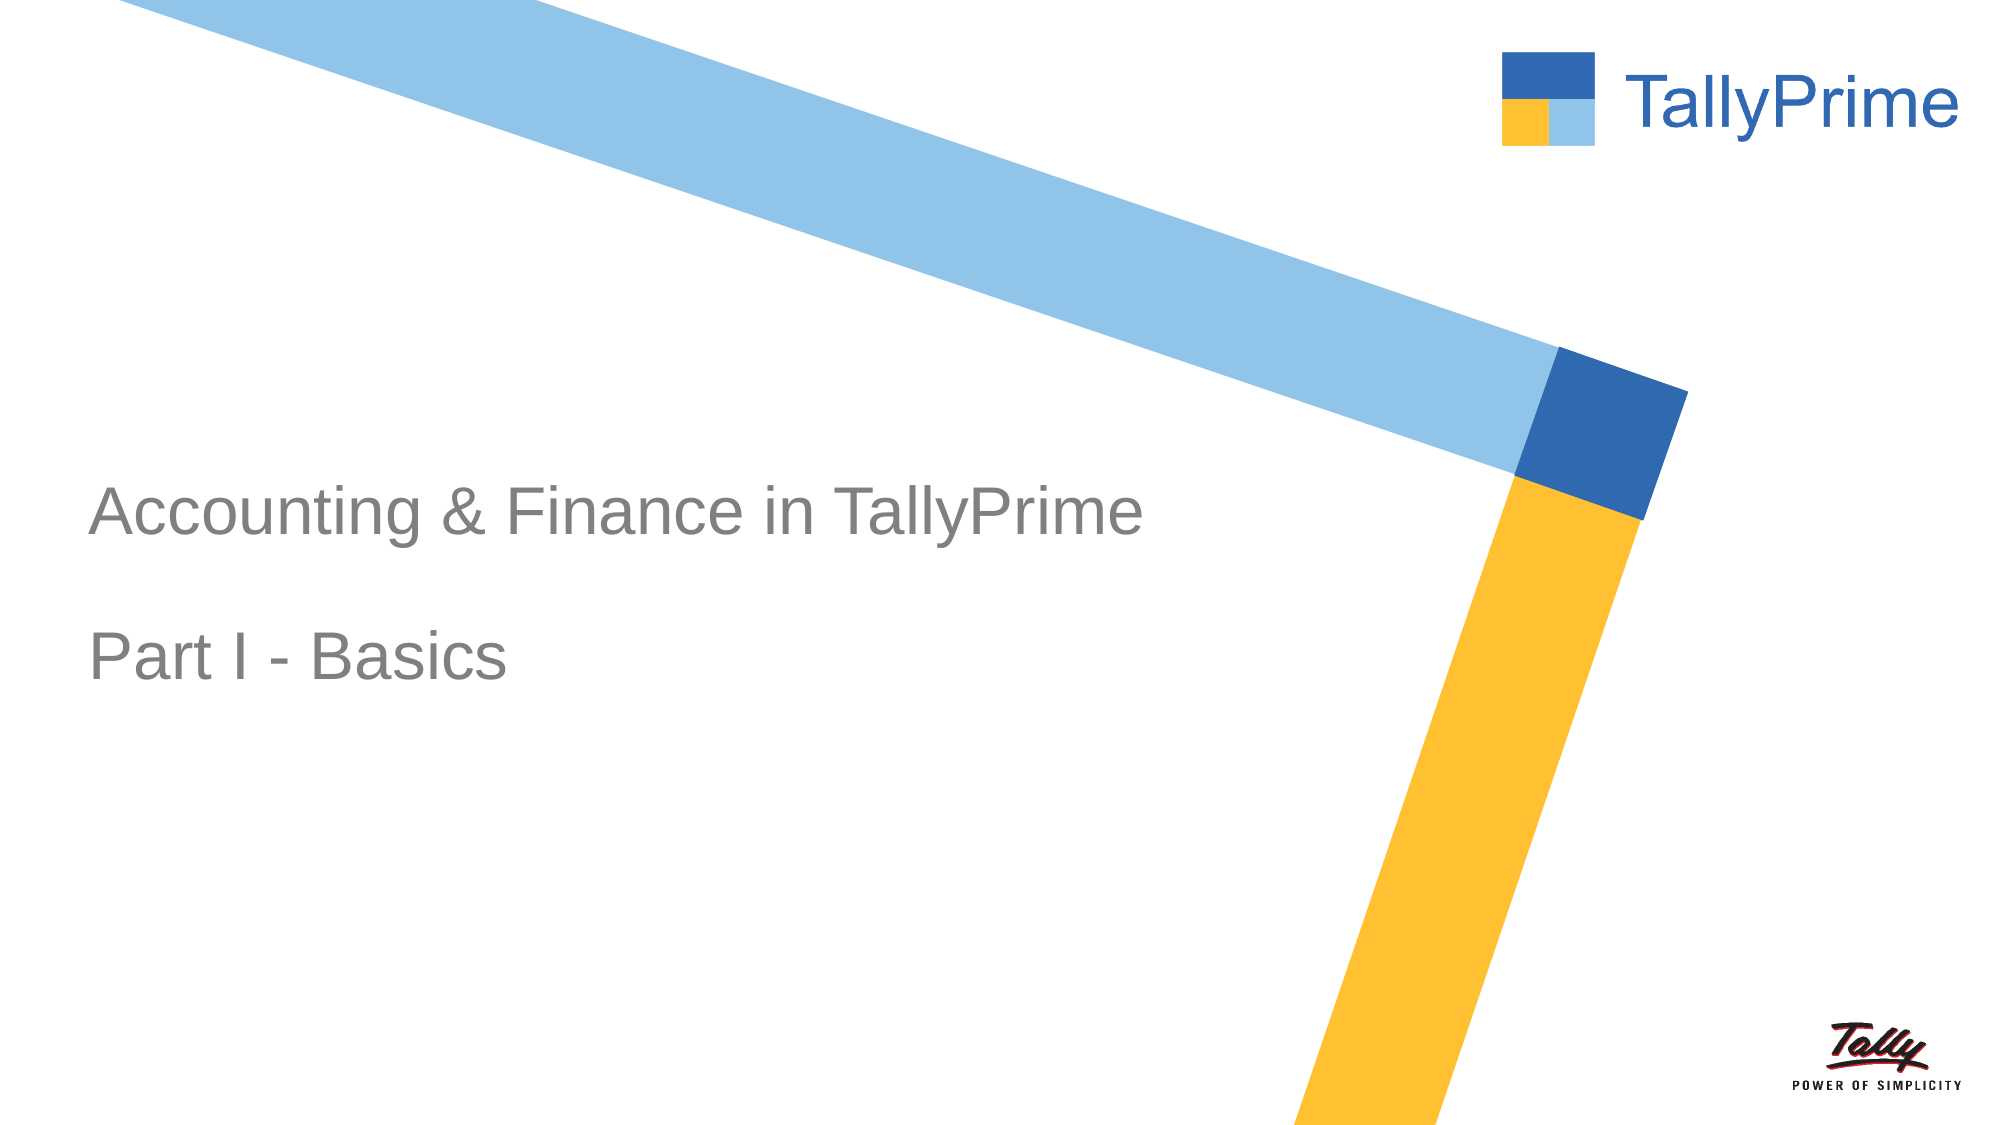

# Accounting & Finance in TallyPrime Part I - Basics